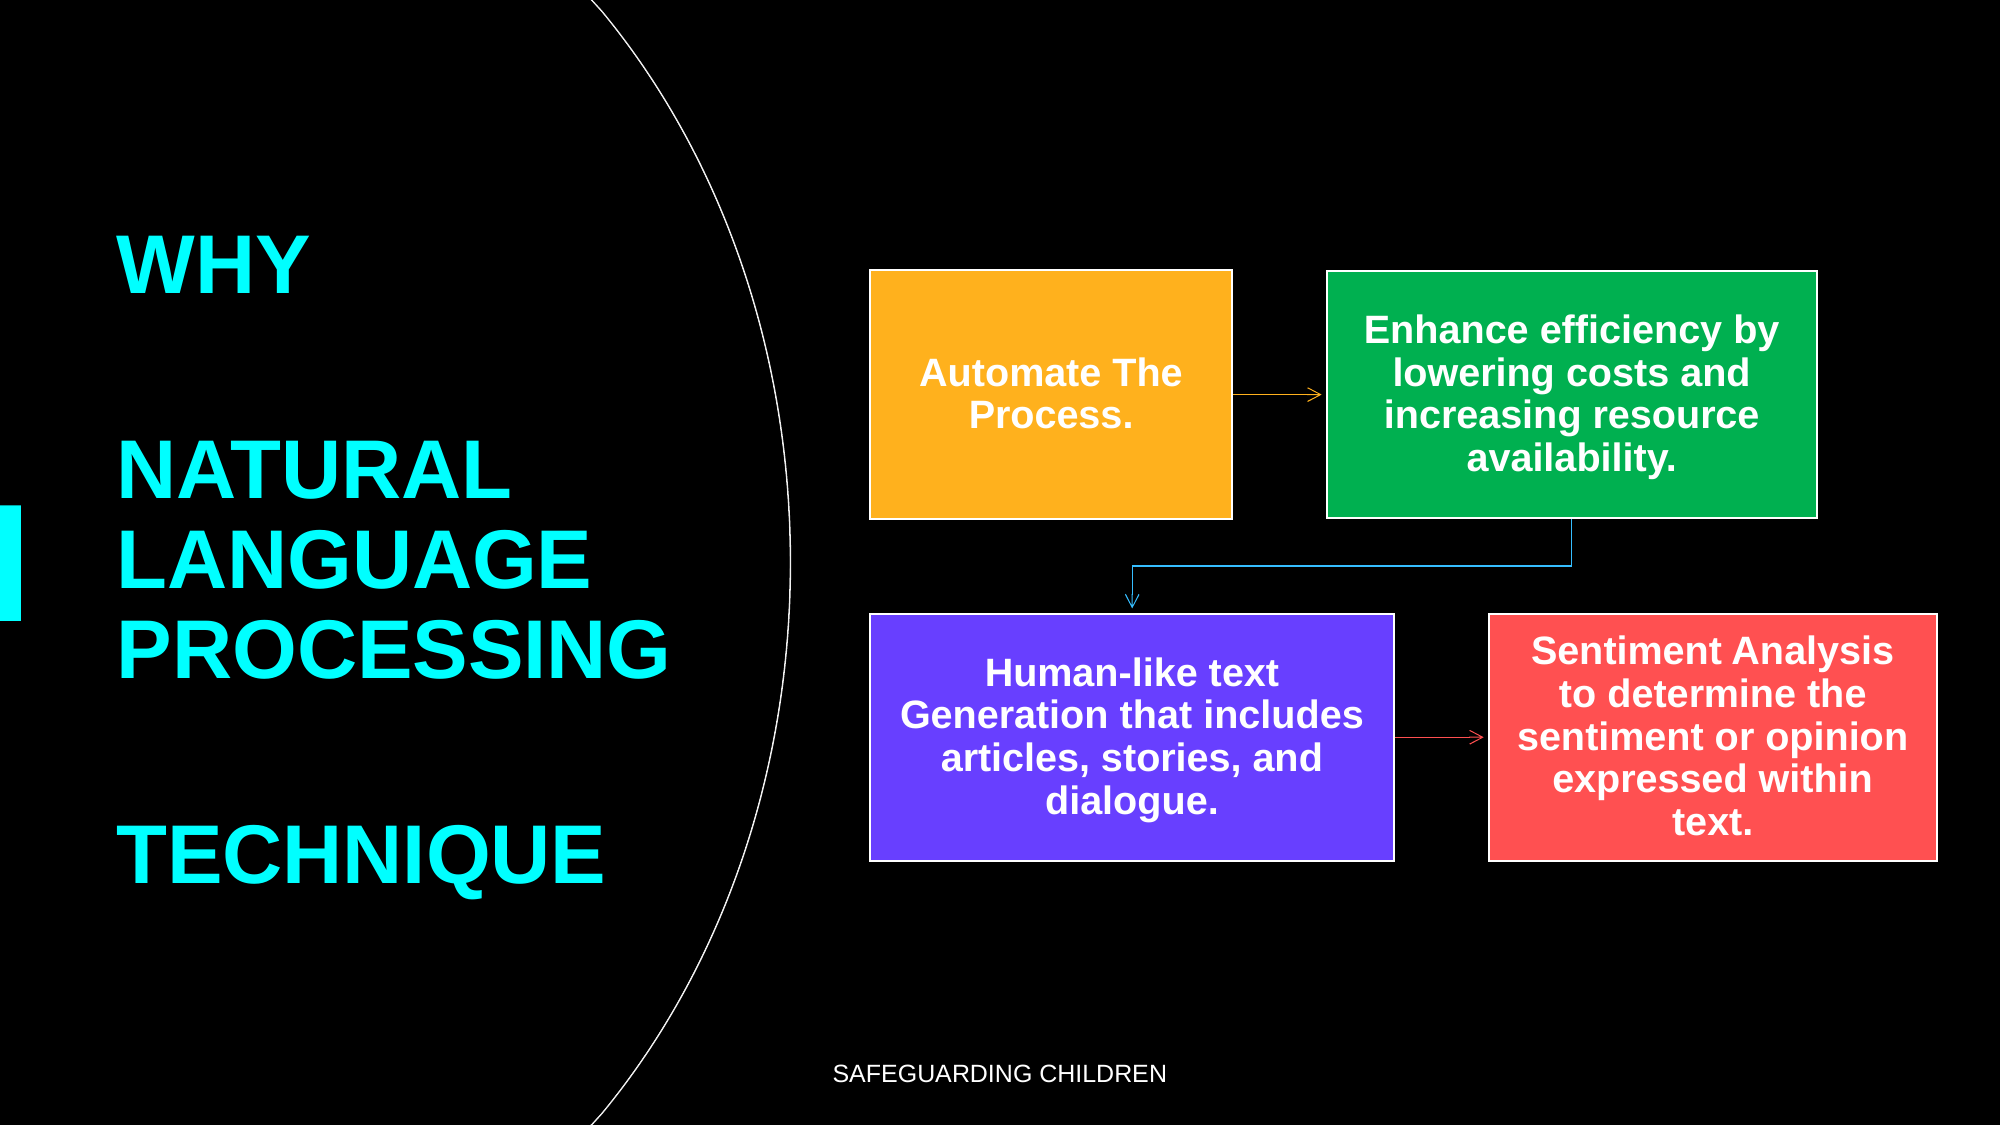

Automate The Process.

Enhance efficiency by lowering costs and increasing resource availability.

Human-like text Generation that includes articles, stories, and dialogue.
Sentiment Analysis to determine the sentiment or opinion expressed within text.
WHY

NATURAL LANGUAGE PROCESSING

TECHNIQUE

SAFEGUARDING CHILDREN